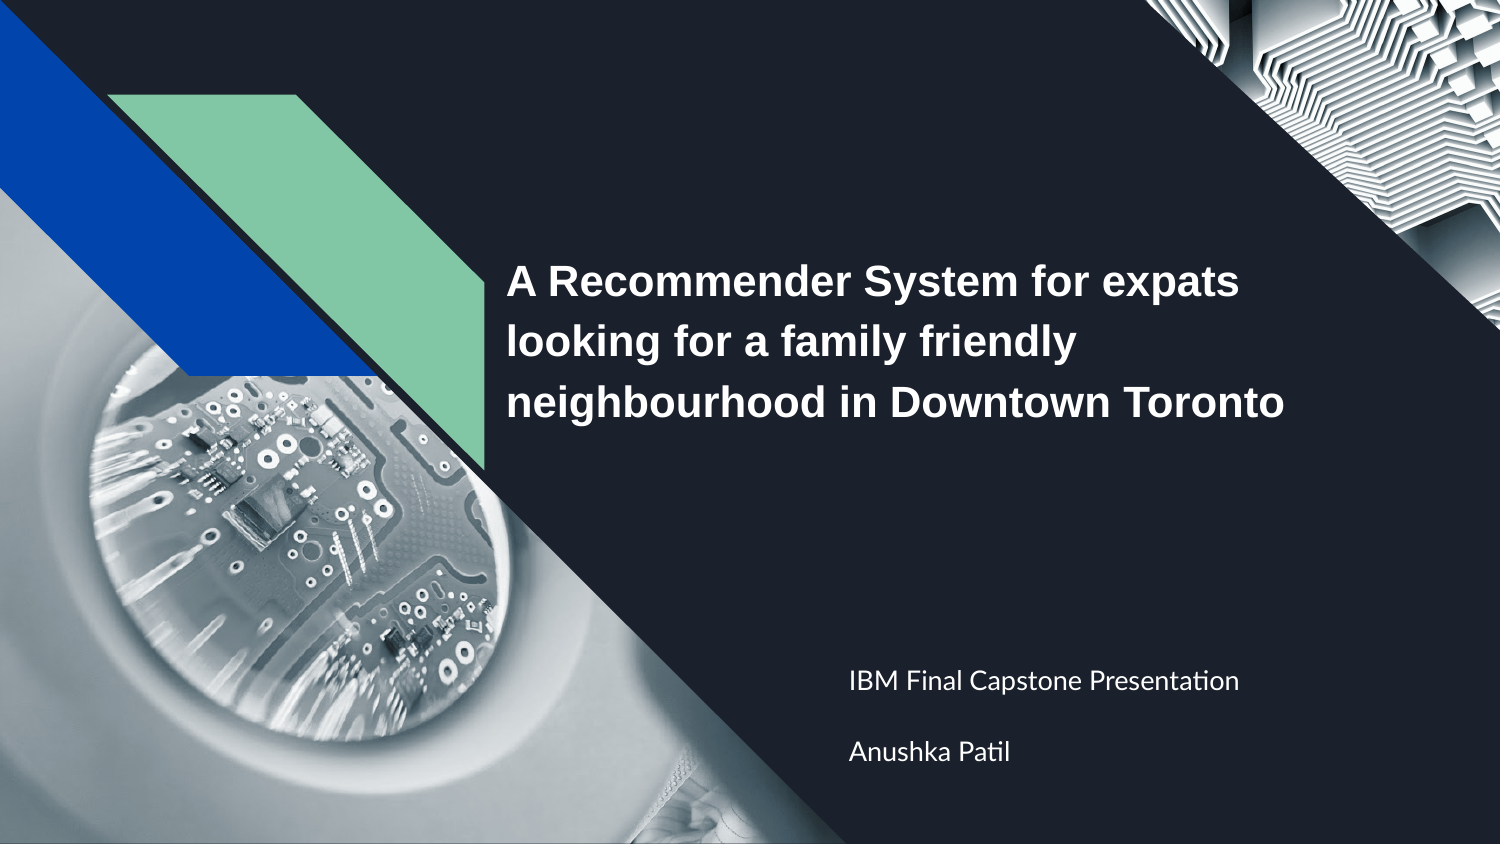

# A Recommender System for expats looking for a family friendly neighbourhood in Downtown Toronto

IBM Final Capstone Presentation
Anushka Patil